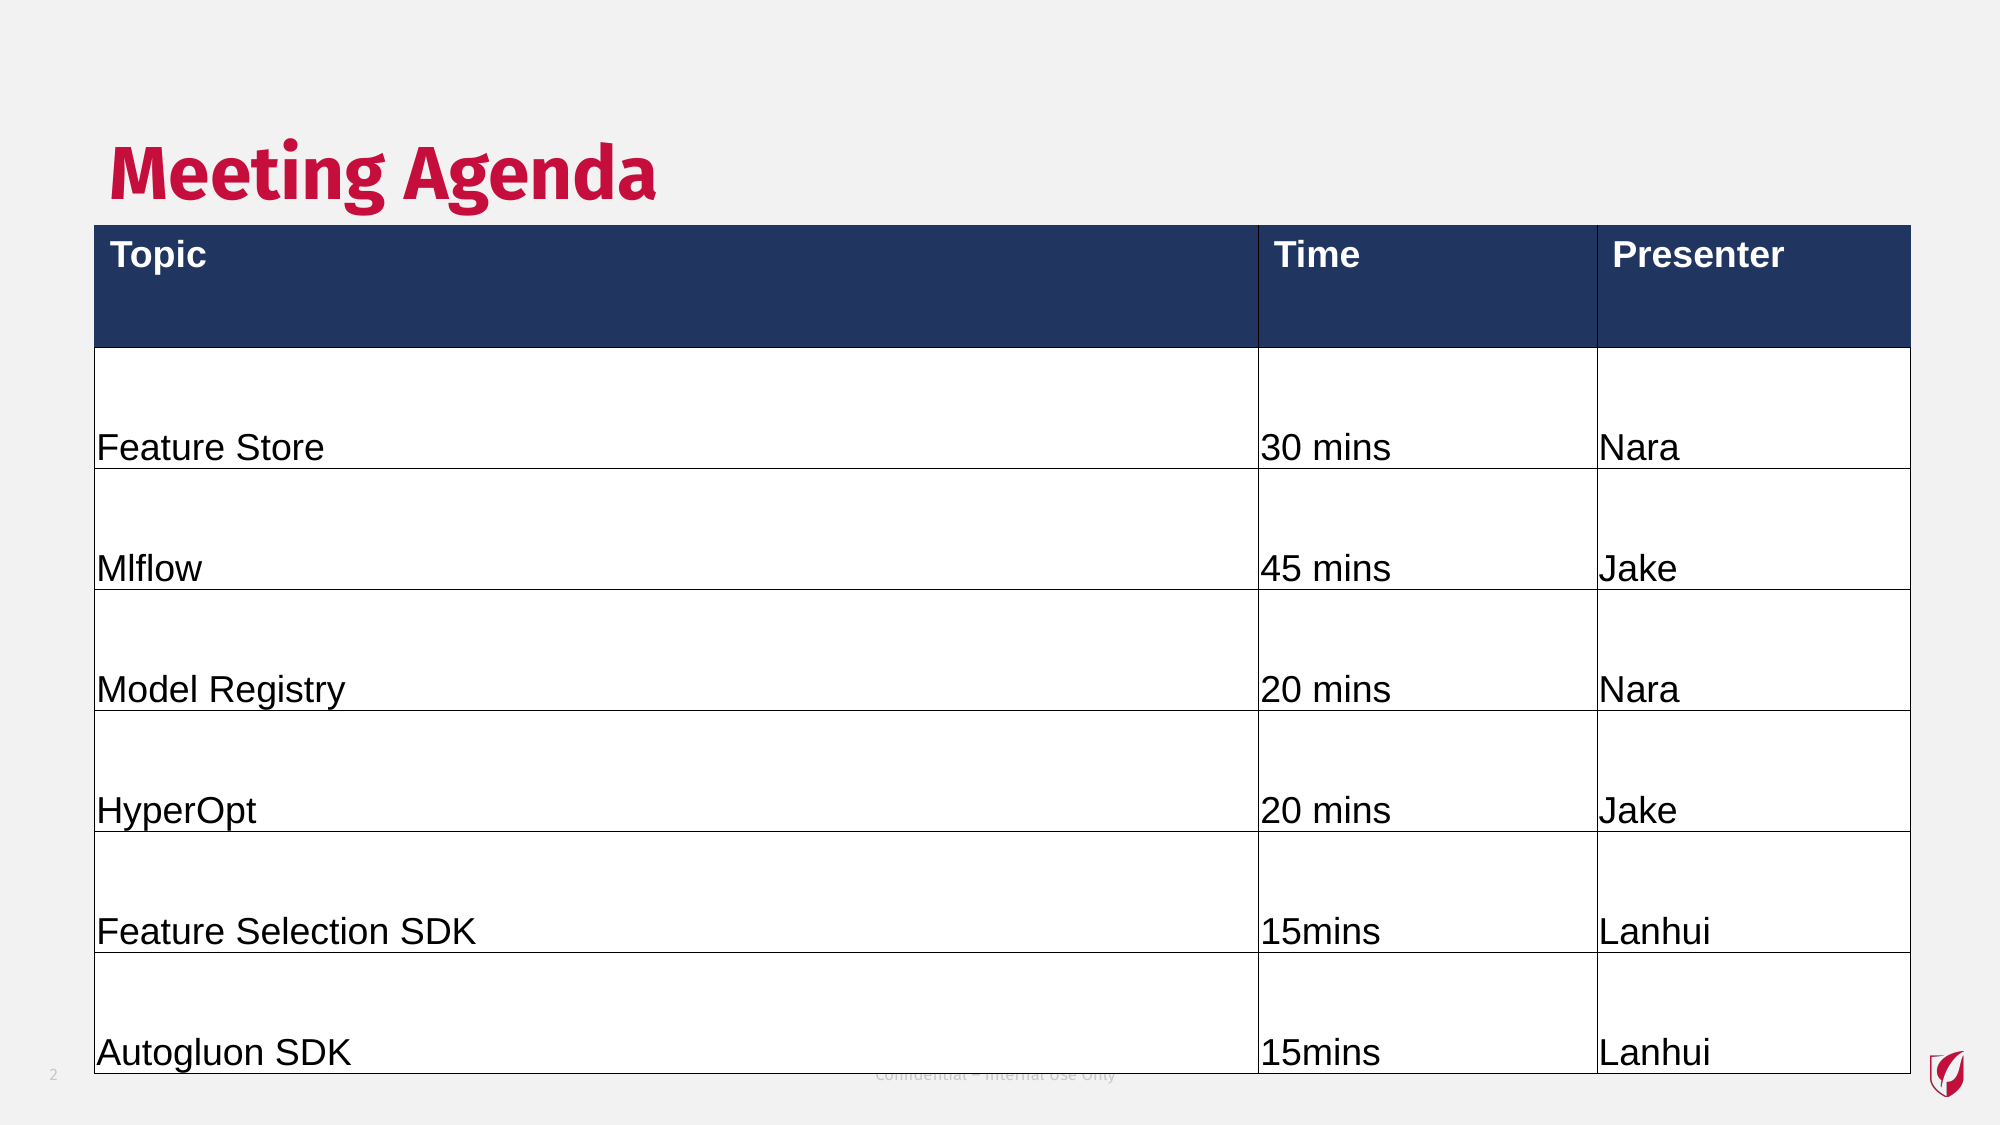

# Meeting Agenda
| Topic | Time | Presenter |
| --- | --- | --- |
| Feature Store | 30 mins | Nara |
| Mlflow | 45 mins | Jake |
| Model Registry | 20 mins | Nara |
| HyperOpt | 20 mins | Jake |
| Feature Selection SDK | 15mins | Lanhui |
| Autogluon SDK | 15mins | Lanhui |
2